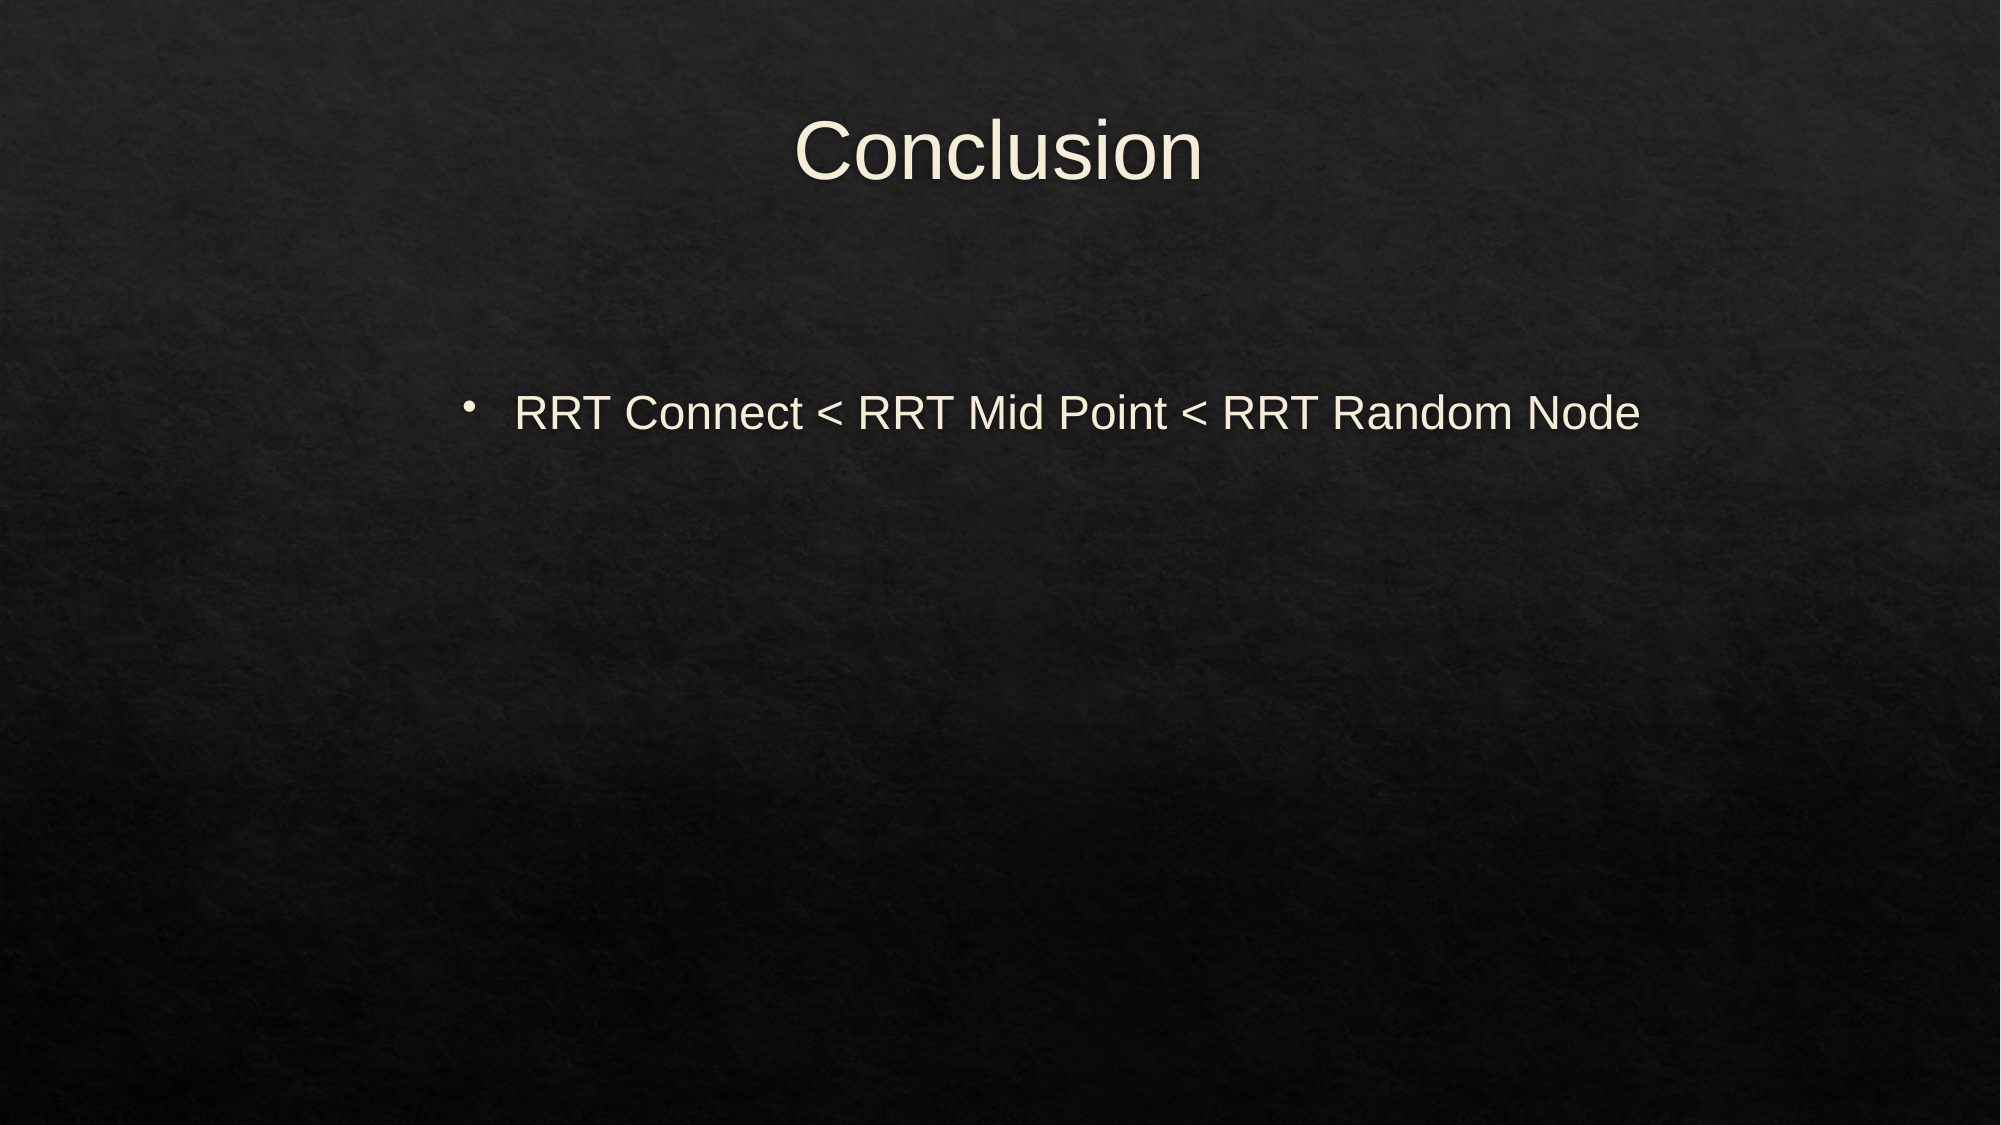

# Conclusion
RRT Connect < RRT Mid Point < RRT Random Node